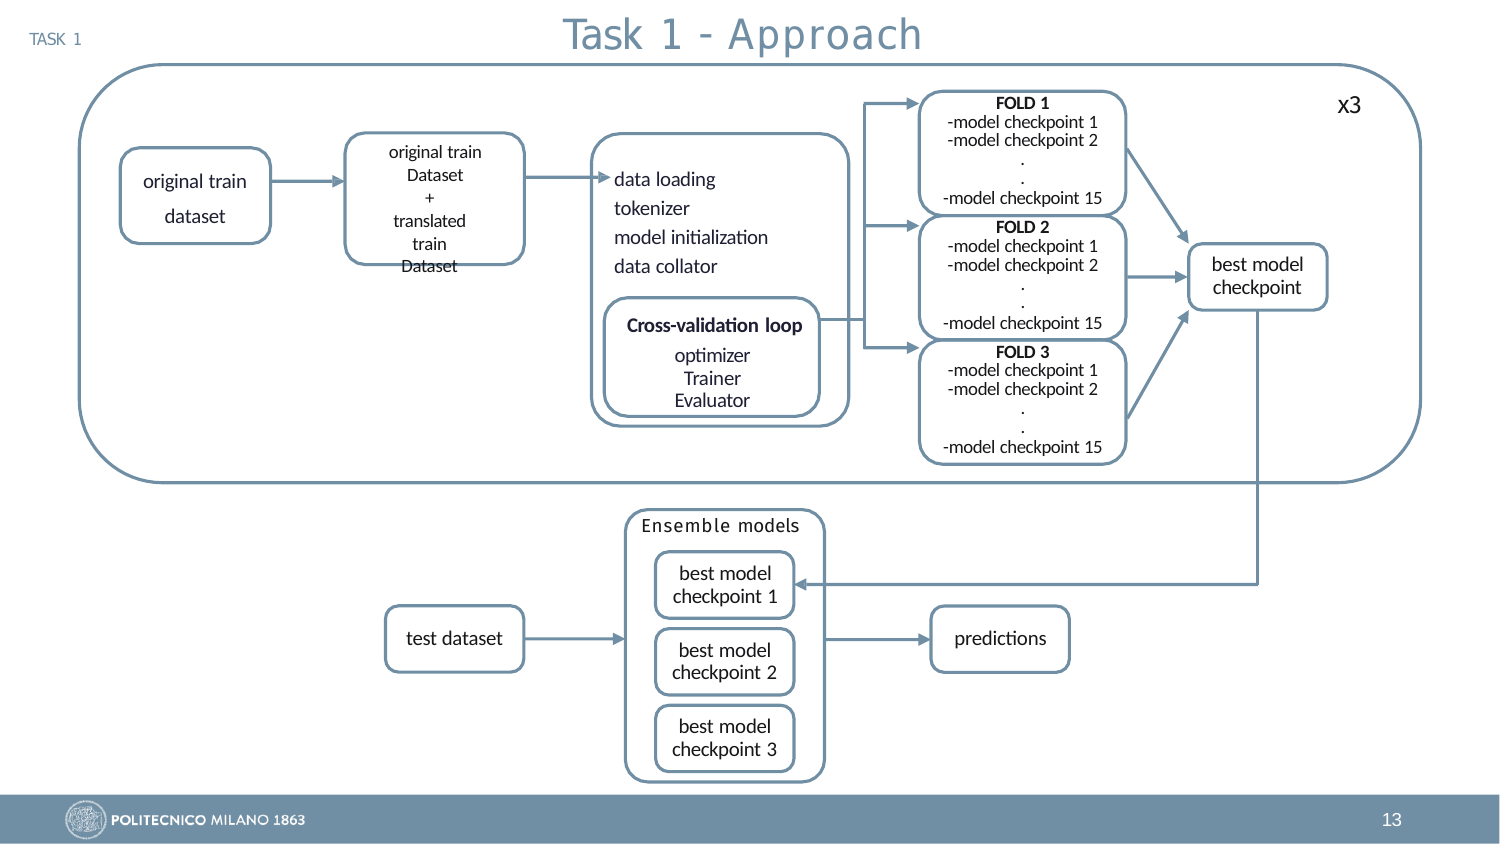

# Task 1 - Approach
TASK 1

x3
FOLD 1
-model checkpoint 1
-model checkpoint 2
.
.
-model checkpoint 15
FOLD 2
-model checkpoint 1
-model checkpoint 2
.
.
-model checkpoint 15
FOLD 3
-model checkpoint 1
-model checkpoint 2
.
.
-model checkpoint 15

original train Dataset
+
translated train
Dataset

original train dataset
data loading tokenizer
model initialization data collator

best model checkpoint
Cross-validation loop
optimizer Trainer Evaluator

Ensemble models

best model checkpoint 1

test dataset
predictions
best model checkpoint 2

best model checkpoint 3
13